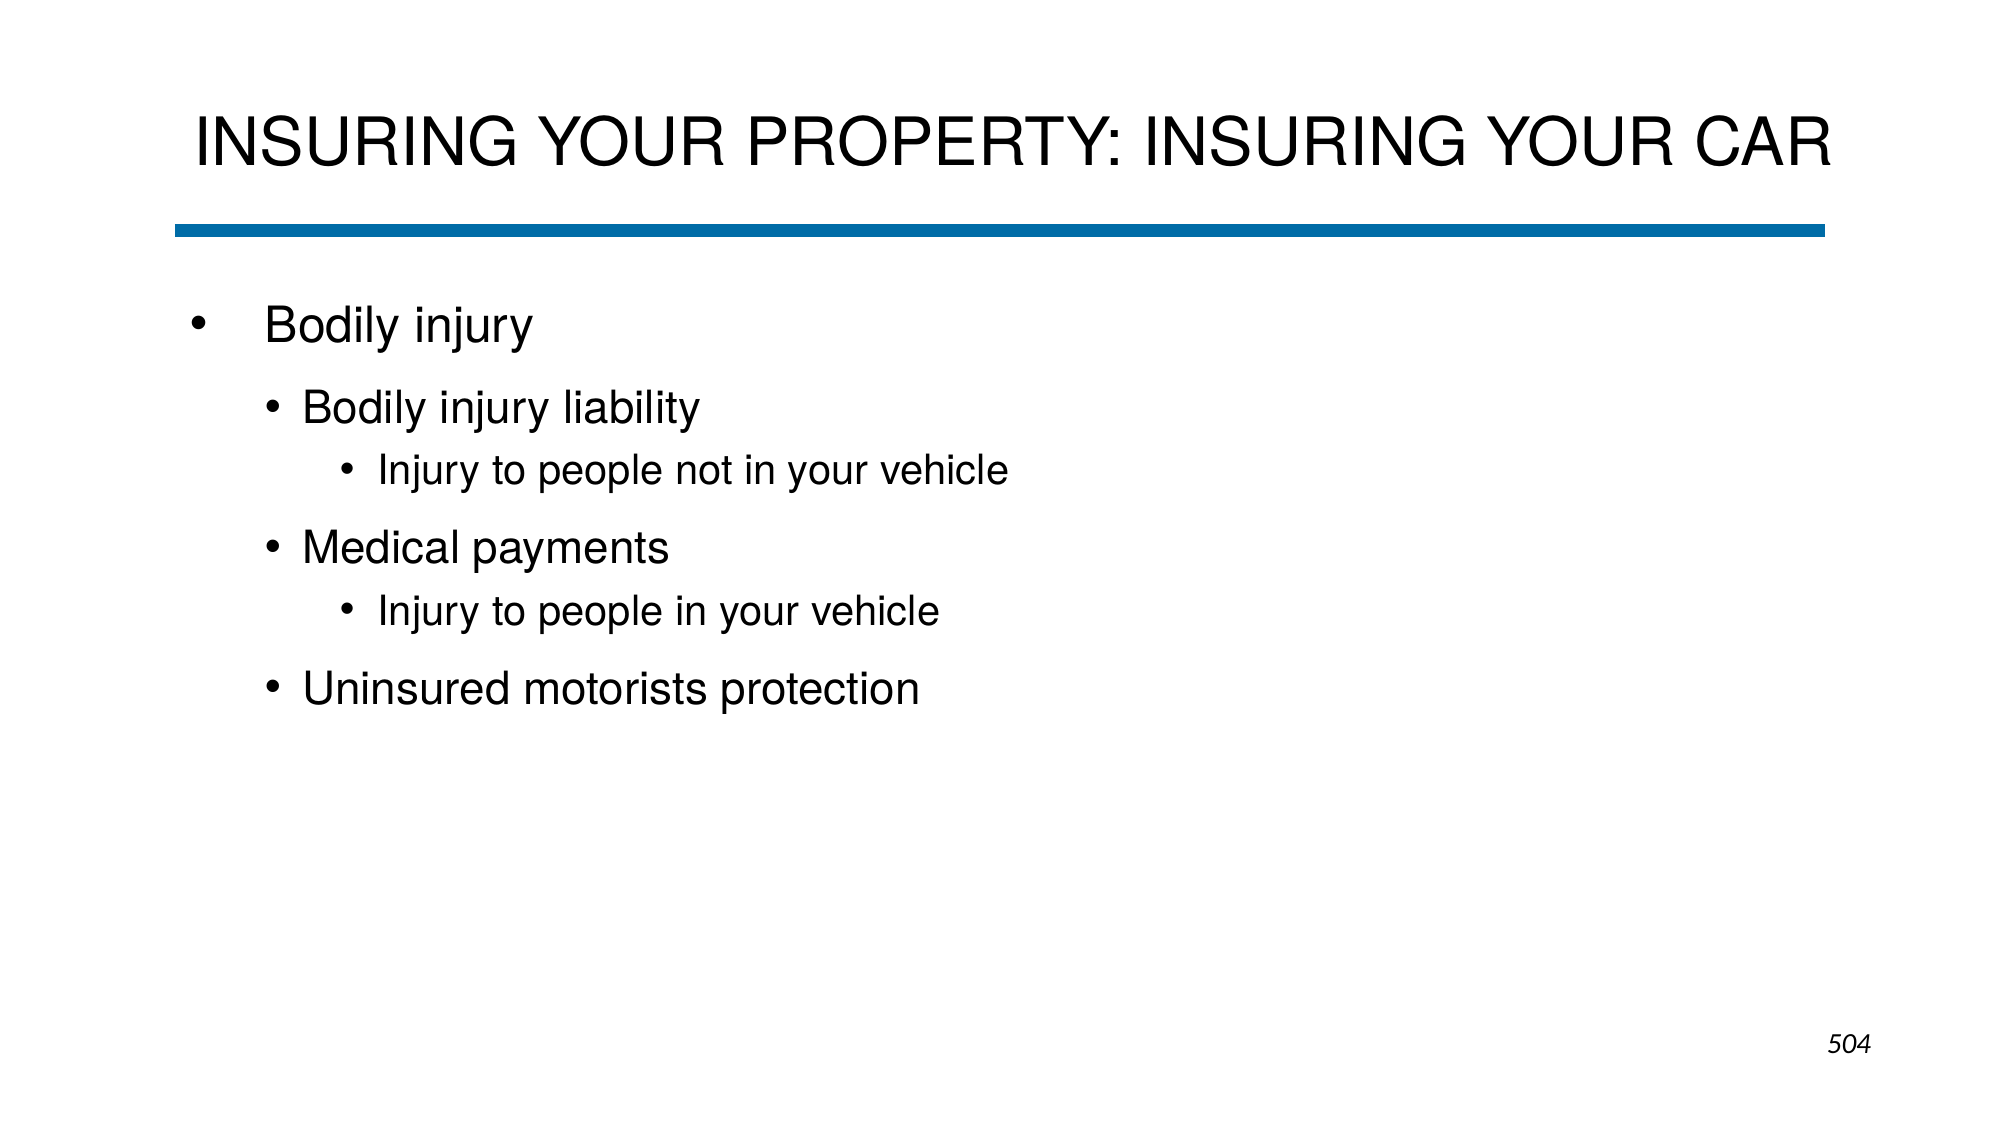

# Insuring Your Property: INSURING YOUR CAR
Bodily injury
Bodily injury liability
Injury to people not in your vehicle
Medical payments
Injury to people in your vehicle
Uninsured motorists protection

1-504